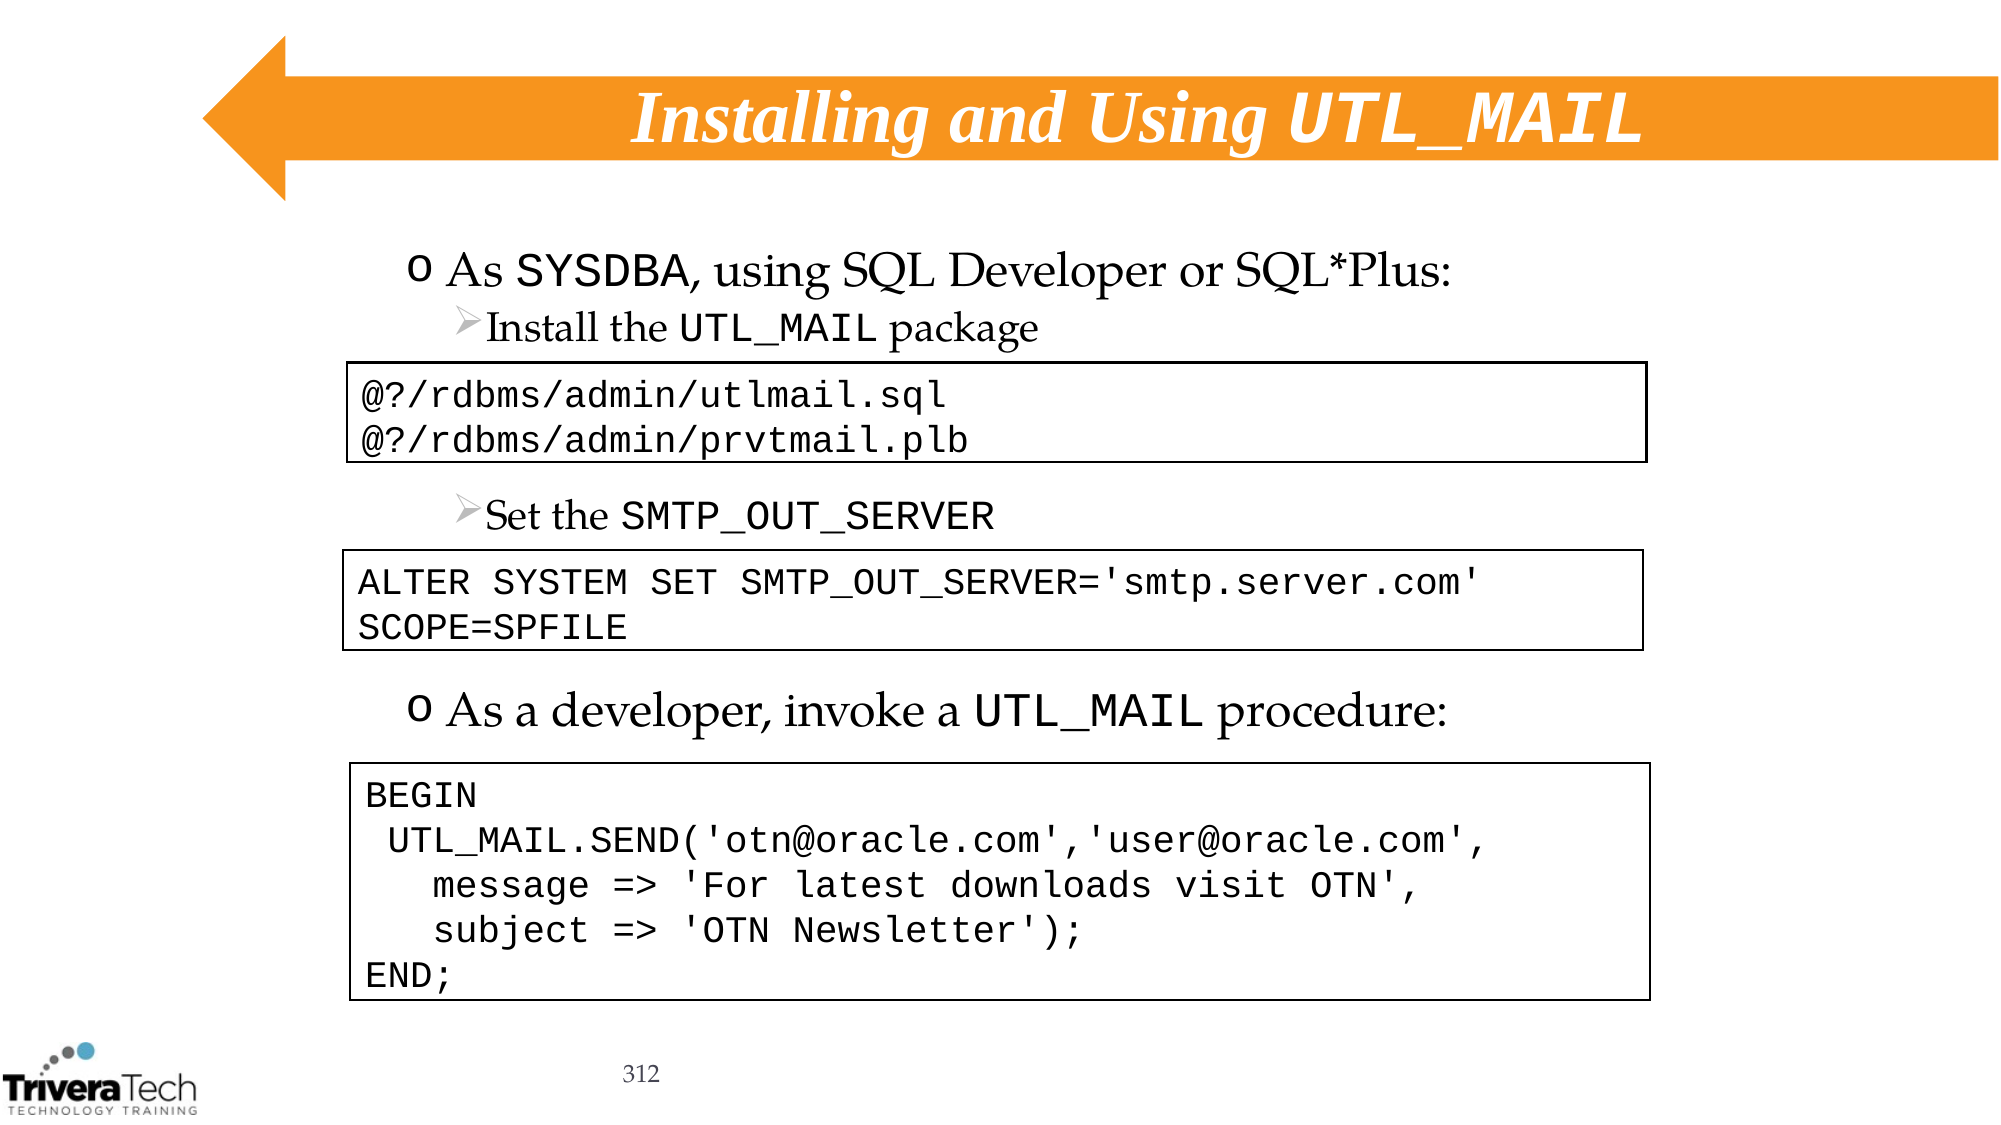

# Installing and Using UTL_MAIL
As SYSDBA, using SQL Developer or SQL*Plus:
Install the UTL_MAIL package
Set the SMTP_OUT_SERVER

As a developer, invoke a UTL_MAIL procedure:
@?/rdbms/admin/utlmail.sql
@?/rdbms/admin/prvtmail.plb
ALTER SYSTEM SET SMTP_OUT_SERVER='smtp.server.com' SCOPE=SPFILE
BEGIN
 UTL_MAIL.SEND('otn@oracle.com','user@oracle.com',
   message => 'For latest downloads visit OTN',
   subject => 'OTN Newsletter');
END;
312